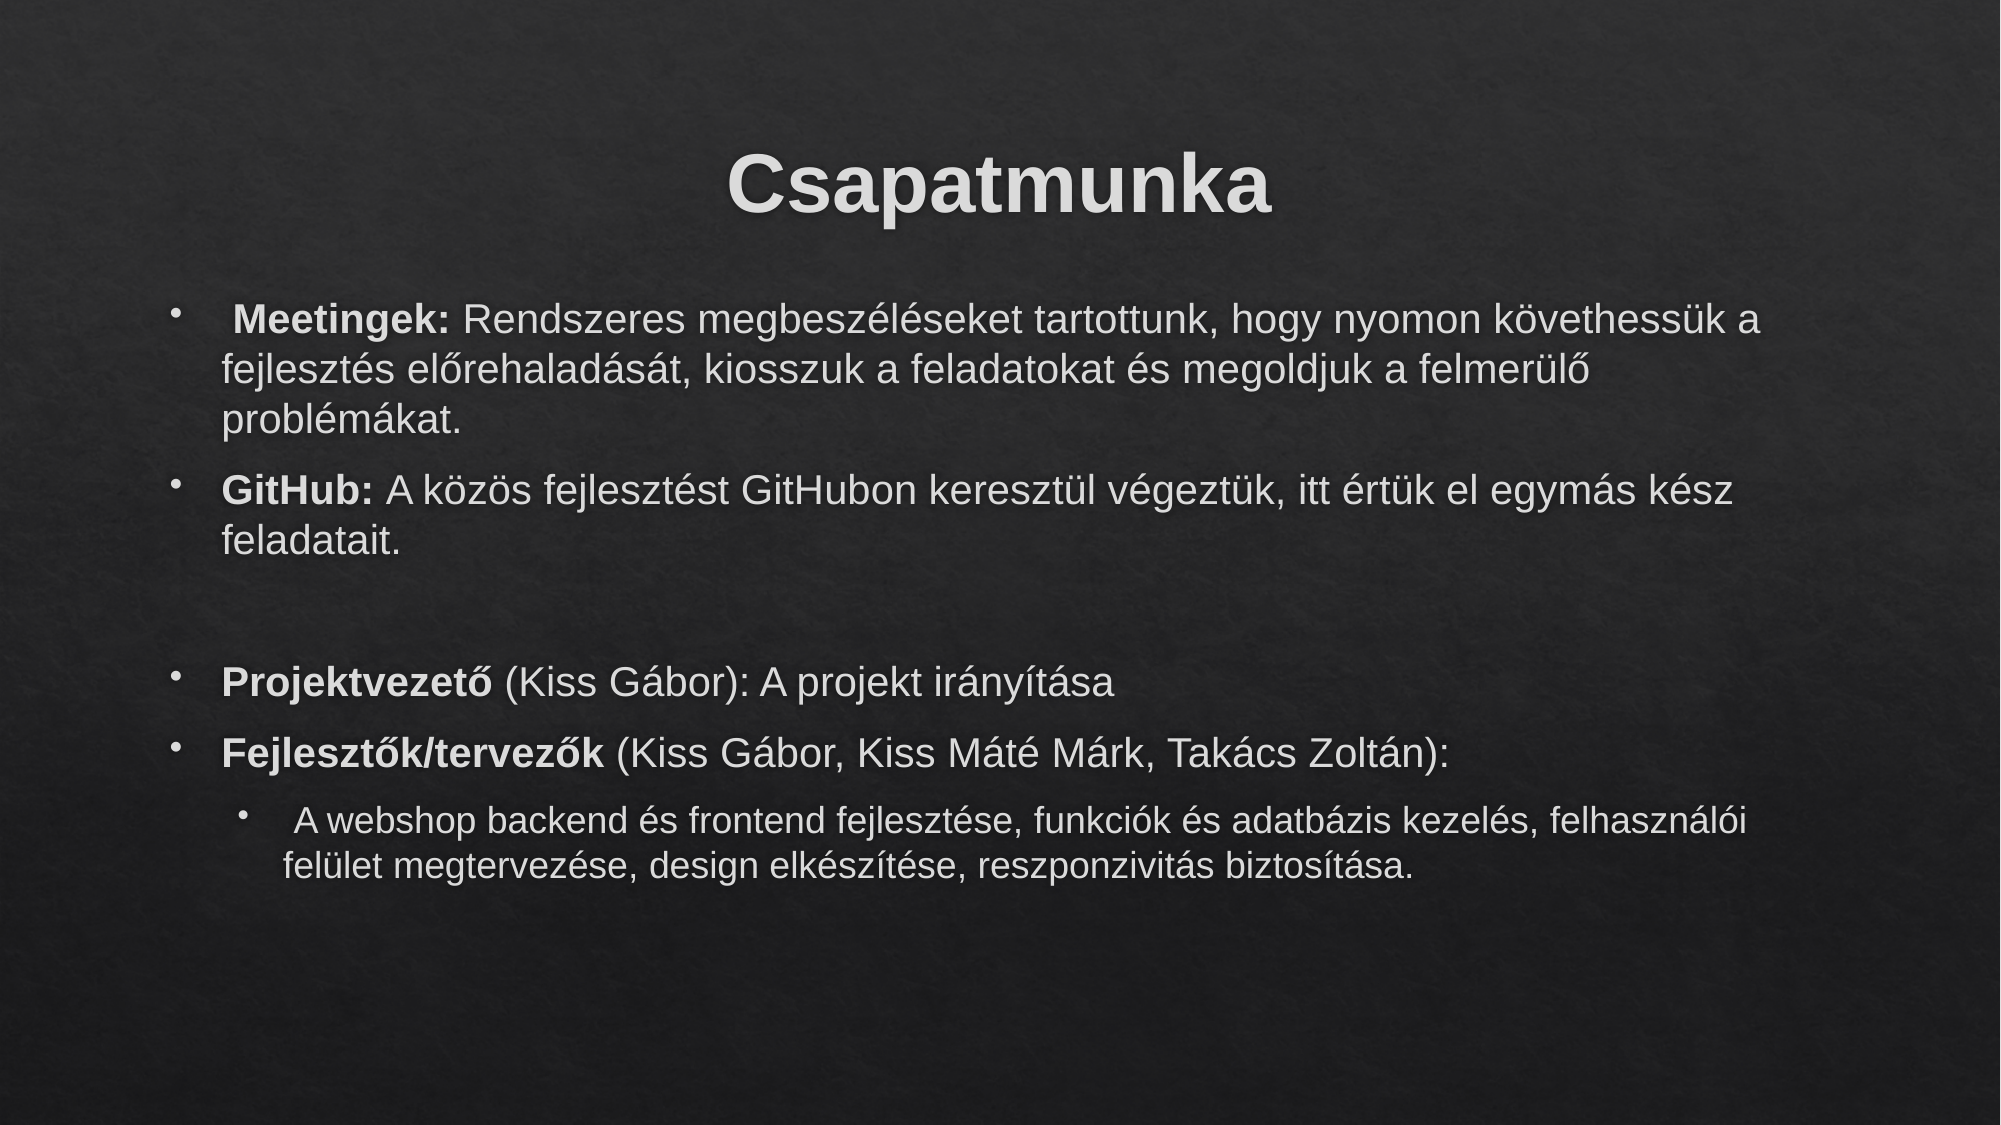

# Csapatmunka
 Meetingek: Rendszeres megbeszéléseket tartottunk, hogy nyomon követhessük a fejlesztés előrehaladását, kiosszuk a feladatokat és megoldjuk a felmerülő problémákat.
GitHub: A közös fejlesztést GitHubon keresztül végeztük, itt értük el egymás kész feladatait.

Projektvezető (Kiss Gábor): A projekt irányítása
Fejlesztők/tervezők (Kiss Gábor, Kiss Máté Márk, Takács Zoltán):
 A webshop backend és frontend fejlesztése, funkciók és adatbázis kezelés, felhasználói felület megtervezése, design elkészítése, reszponzivitás biztosítása.